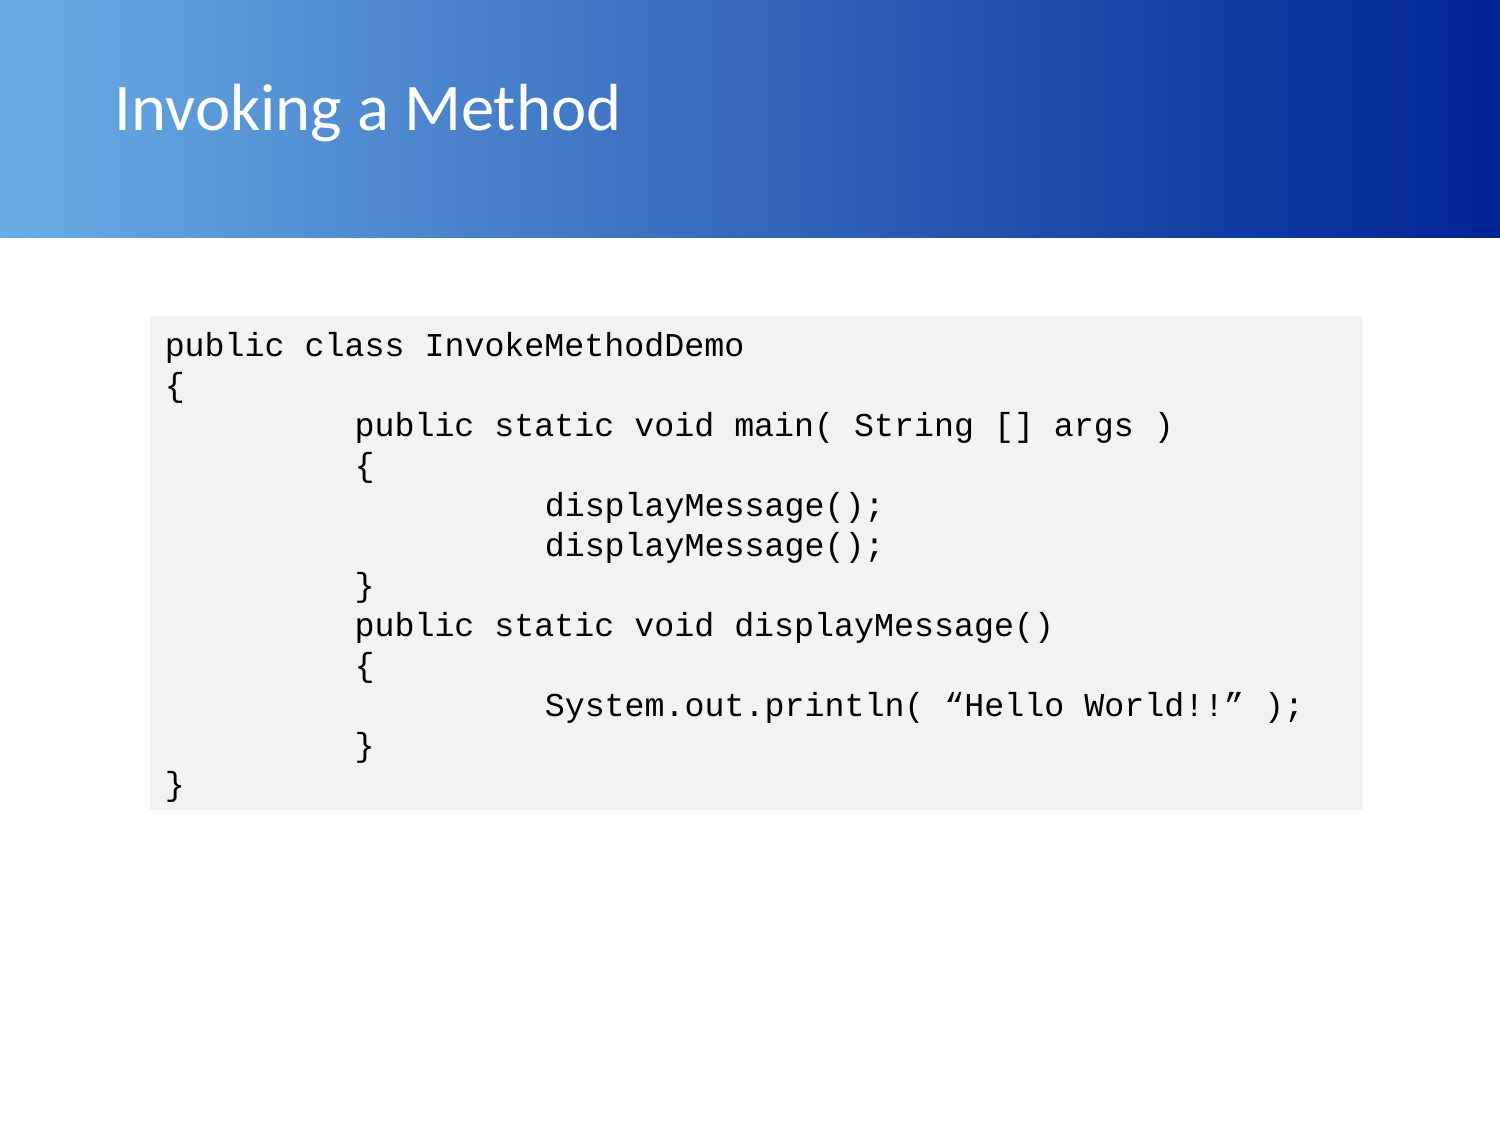

# Invoking a Method

public class InvokeMethodDemo
{
	  public static void main( String [] args )
	  {
		    displayMessage();
		    displayMessage();
	  }
	  public static void displayMessage()
	  {
		    System.out.println( “Hello World!!” );
	  }
}